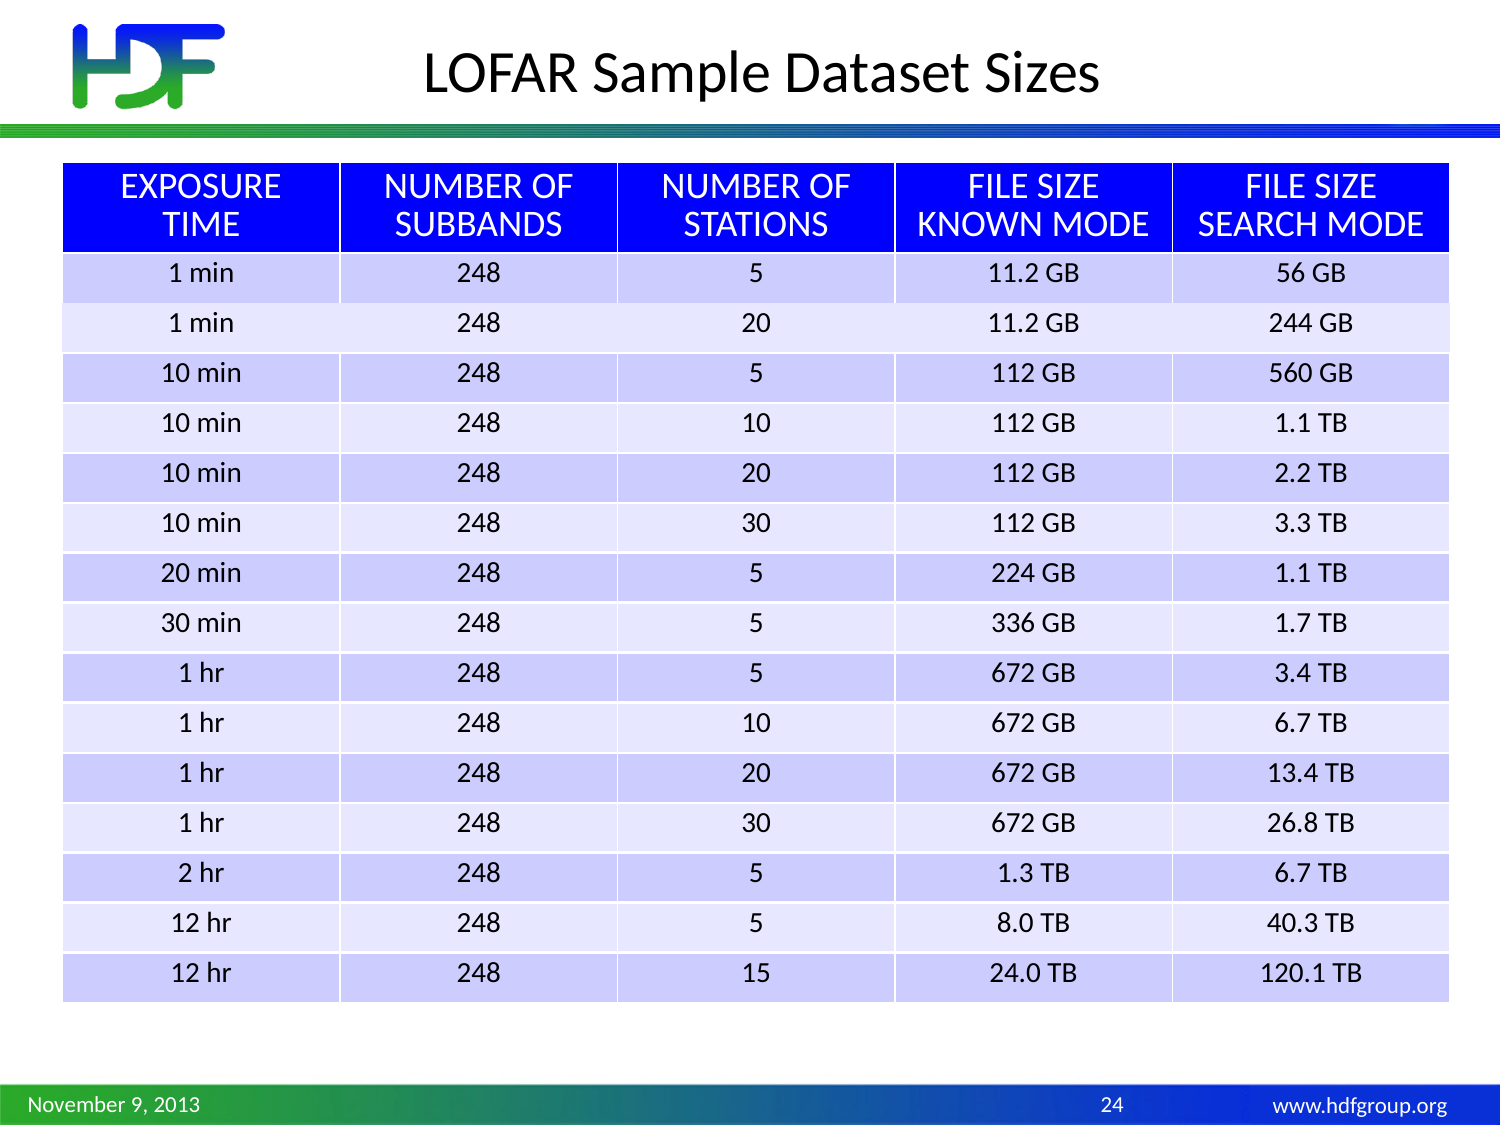

# LOFAR Sample Dataset Sizes
| Exposure Time | Number of Subbands | Number of Stations | File Size Known Mode | File Size Search Mode |
| --- | --- | --- | --- | --- |
| 1 min | 248 | 5 | 11.2 GB | 56 GB |
| 1 min | 248 | 20 | 11.2 GB | 244 GB |
| 10 min | 248 | 5 | 112 GB | 560 GB |
| 10 min | 248 | 10 | 112 GB | 1.1 TB |
| 10 min | 248 | 20 | 112 GB | 2.2 TB |
| 10 min | 248 | 30 | 112 GB | 3.3 TB |
| 20 min | 248 | 5 | 224 GB | 1.1 TB |
| 30 min | 248 | 5 | 336 GB | 1.7 TB |
| 1 hr | 248 | 5 | 672 GB | 3.4 TB |
| 1 hr | 248 | 10 | 672 GB | 6.7 TB |
| 1 hr | 248 | 20 | 672 GB | 13.4 TB |
| 1 hr | 248 | 30 | 672 GB | 26.8 TB |
| 2 hr | 248 | 5 | 1.3 TB | 6.7 TB |
| 12 hr | 248 | 5 | 8.0 TB | 40.3 TB |
| 12 hr | 248 | 15 | 24.0 TB | 120.1 TB |
November 9, 2013
24